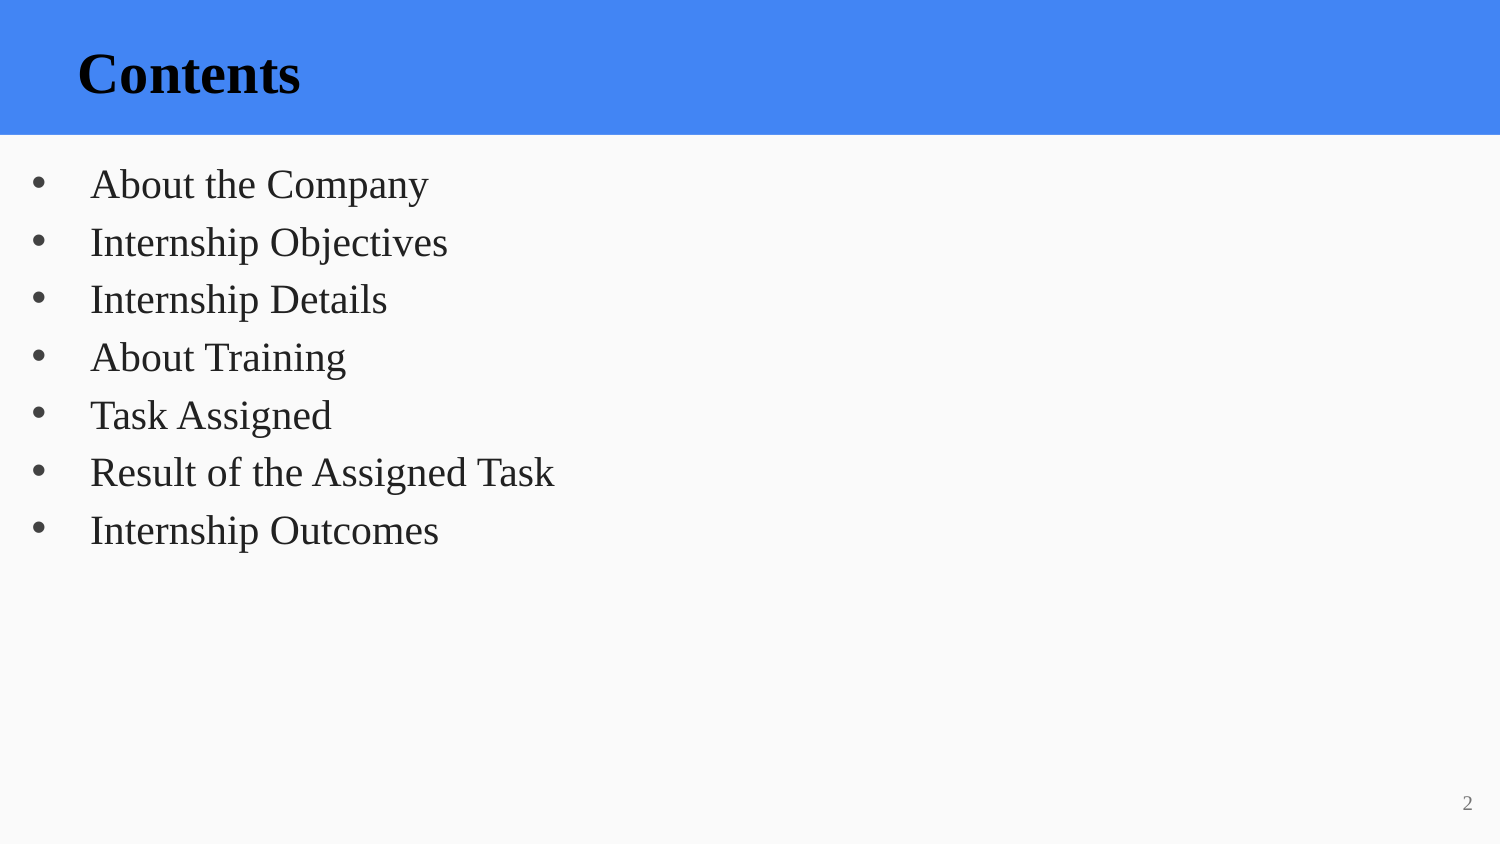

Contents
About the Company
Internship Objectives
Internship Details
About Training
Task Assigned
Result of the Assigned Task
Internship Outcomes
2